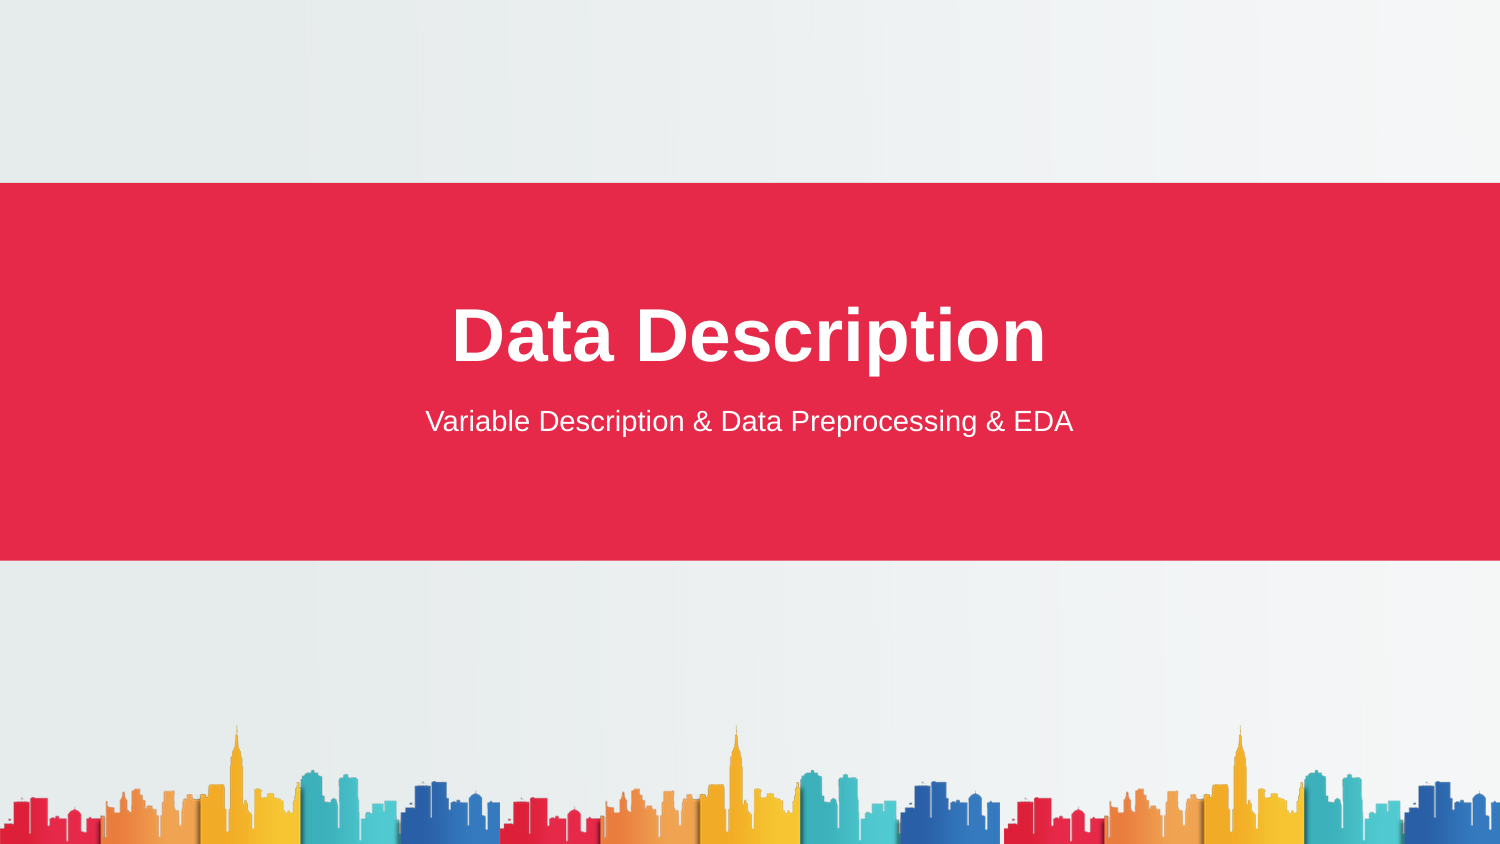

Data Description
Variable Description & Data Preprocessing & EDA